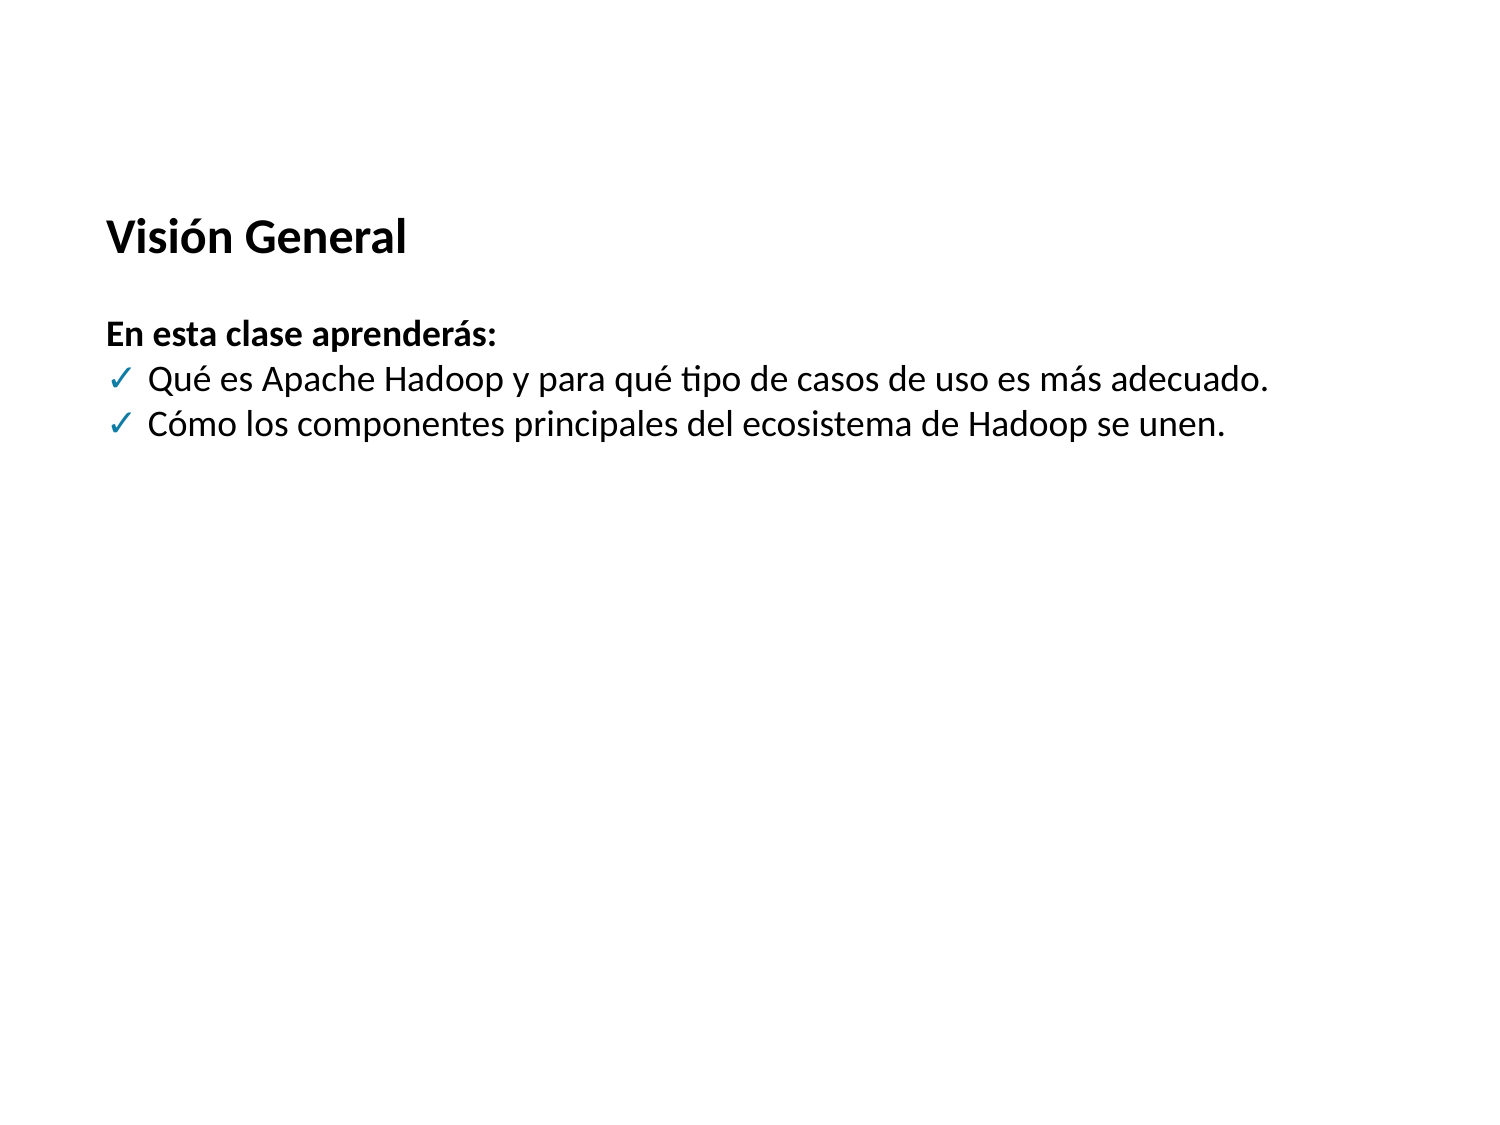

Ecosistema Hadoop
Visión General

En esta clase aprenderás:
✓ Qué es Apache Hadoop y para qué tipo de casos de uso es más adecuado.
✓ Cómo los componentes principales del ecosistema de Hadoop se unen.